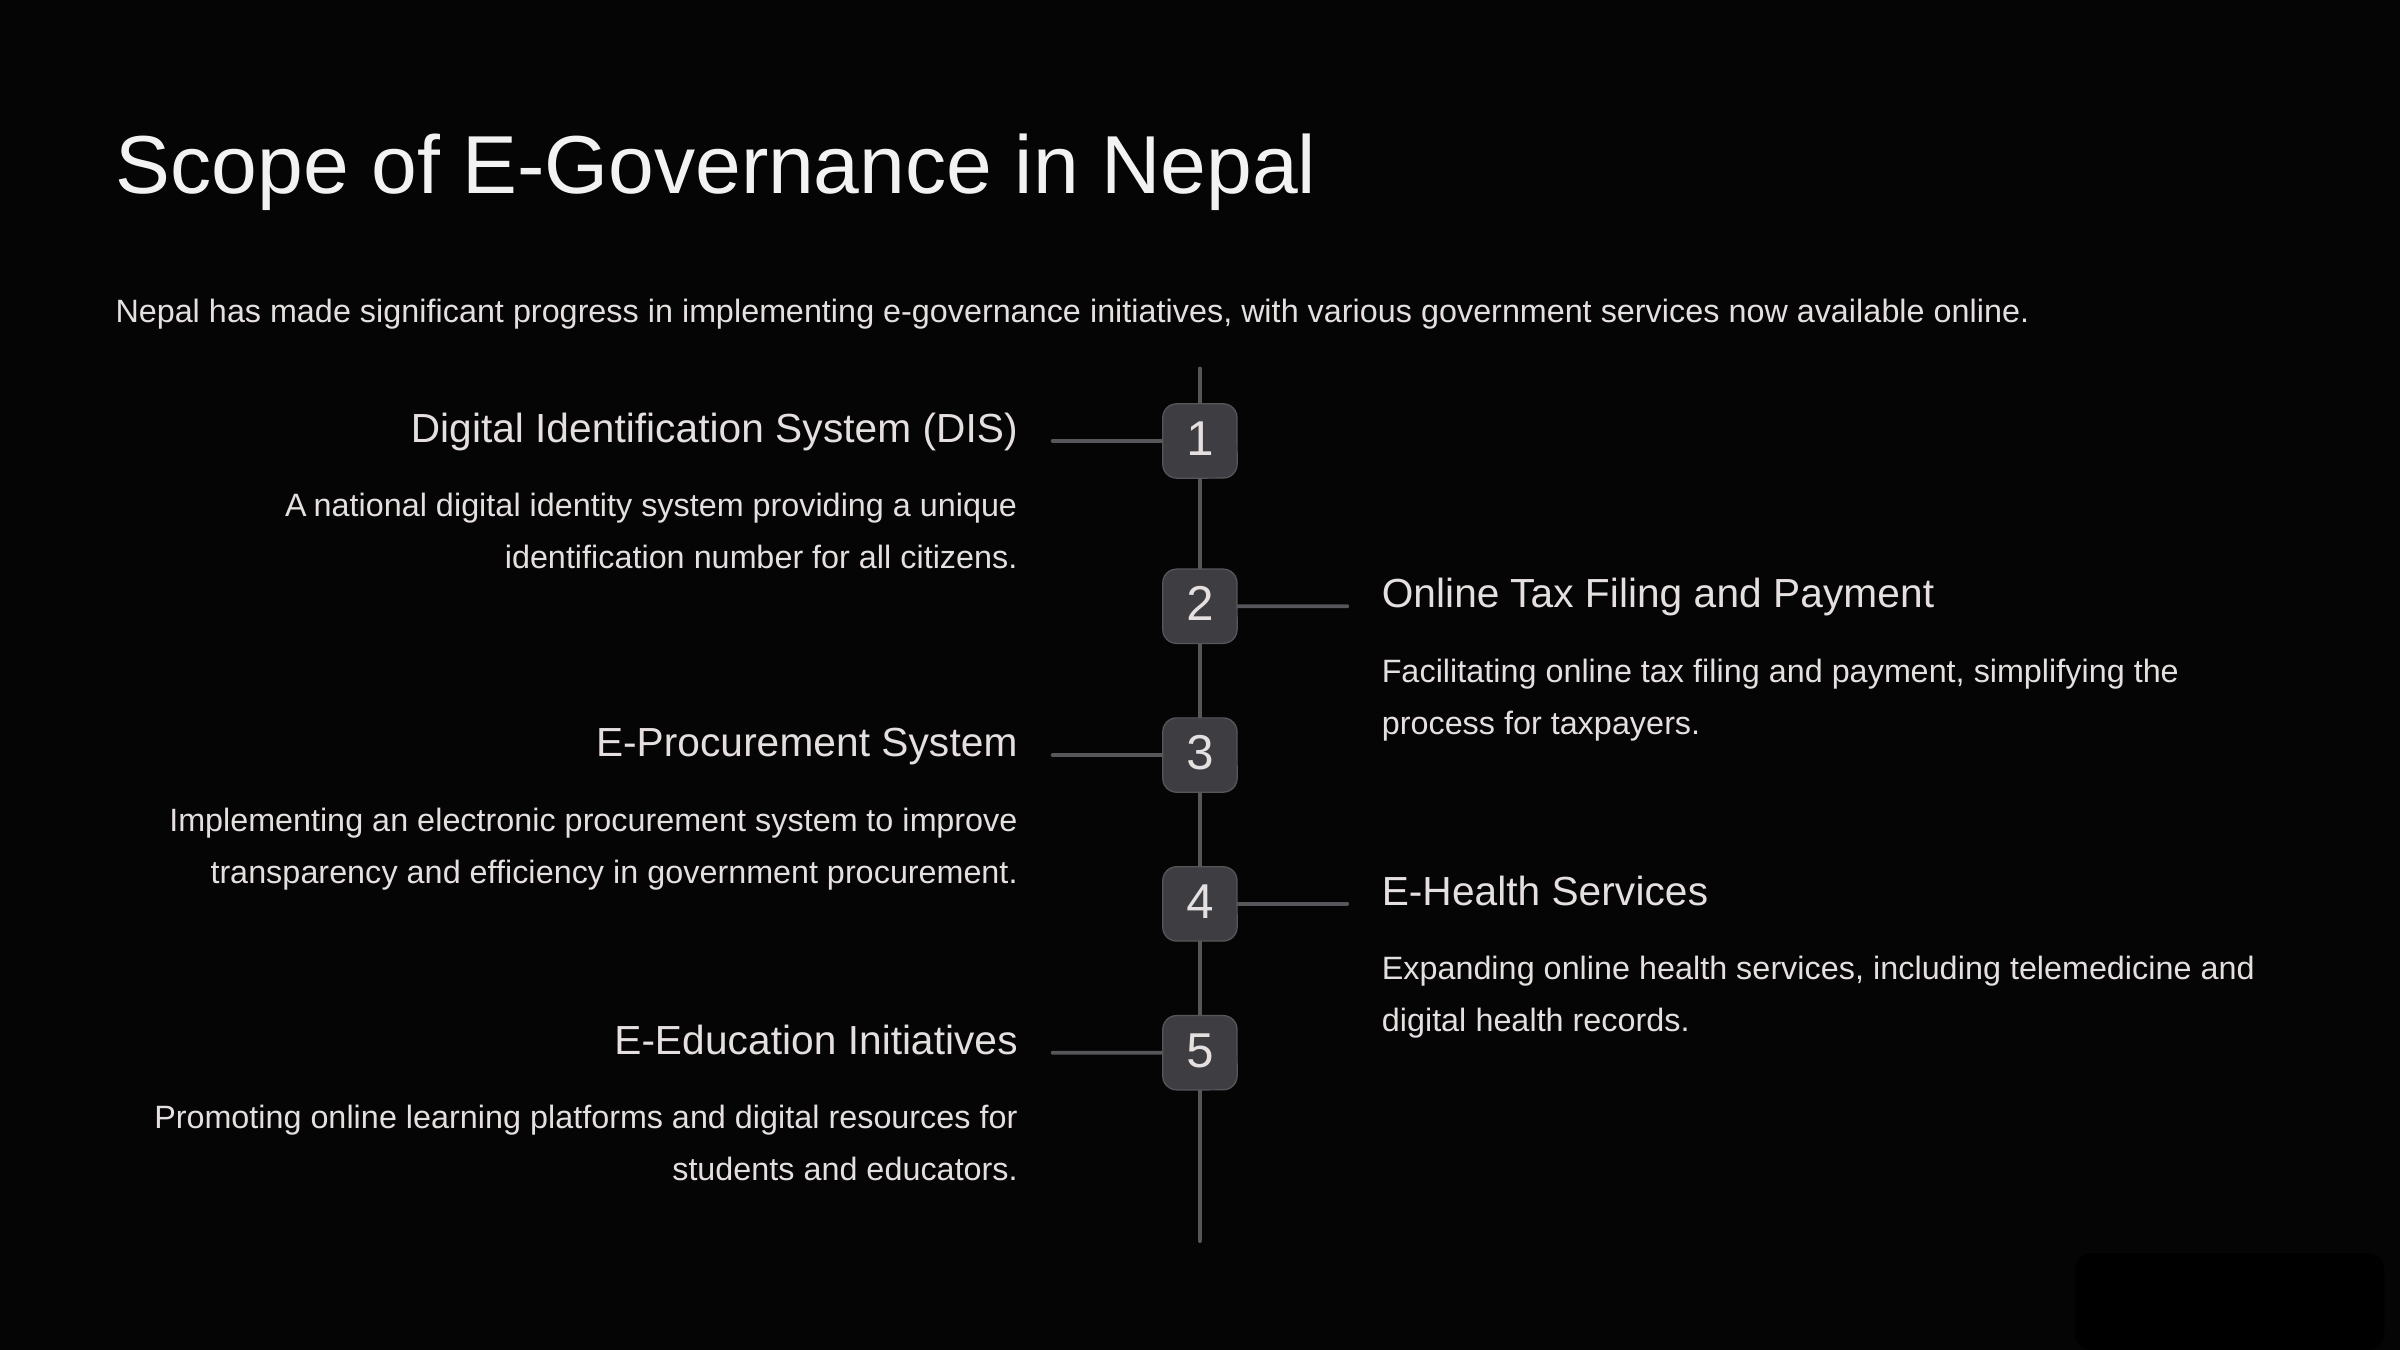

Scope of E-Governance in Nepal
Nepal has made significant progress in implementing e-governance initiatives, with various government services now available online.

Digital Identification System (DIS)

1

A national digital identity system providing a unique identification number for all citizens.
Online Tax Filing and Payment

2

Facilitating online tax filing and payment, simplifying the process for taxpayers.
E-Procurement System

3

Implementing an electronic procurement system to improve transparency and efficiency in government procurement.
E-Health Services

4

Expanding online health services, including telemedicine and digital health records.
E-Education Initiatives

5

Promoting online learning platforms and digital resources for students and educators.